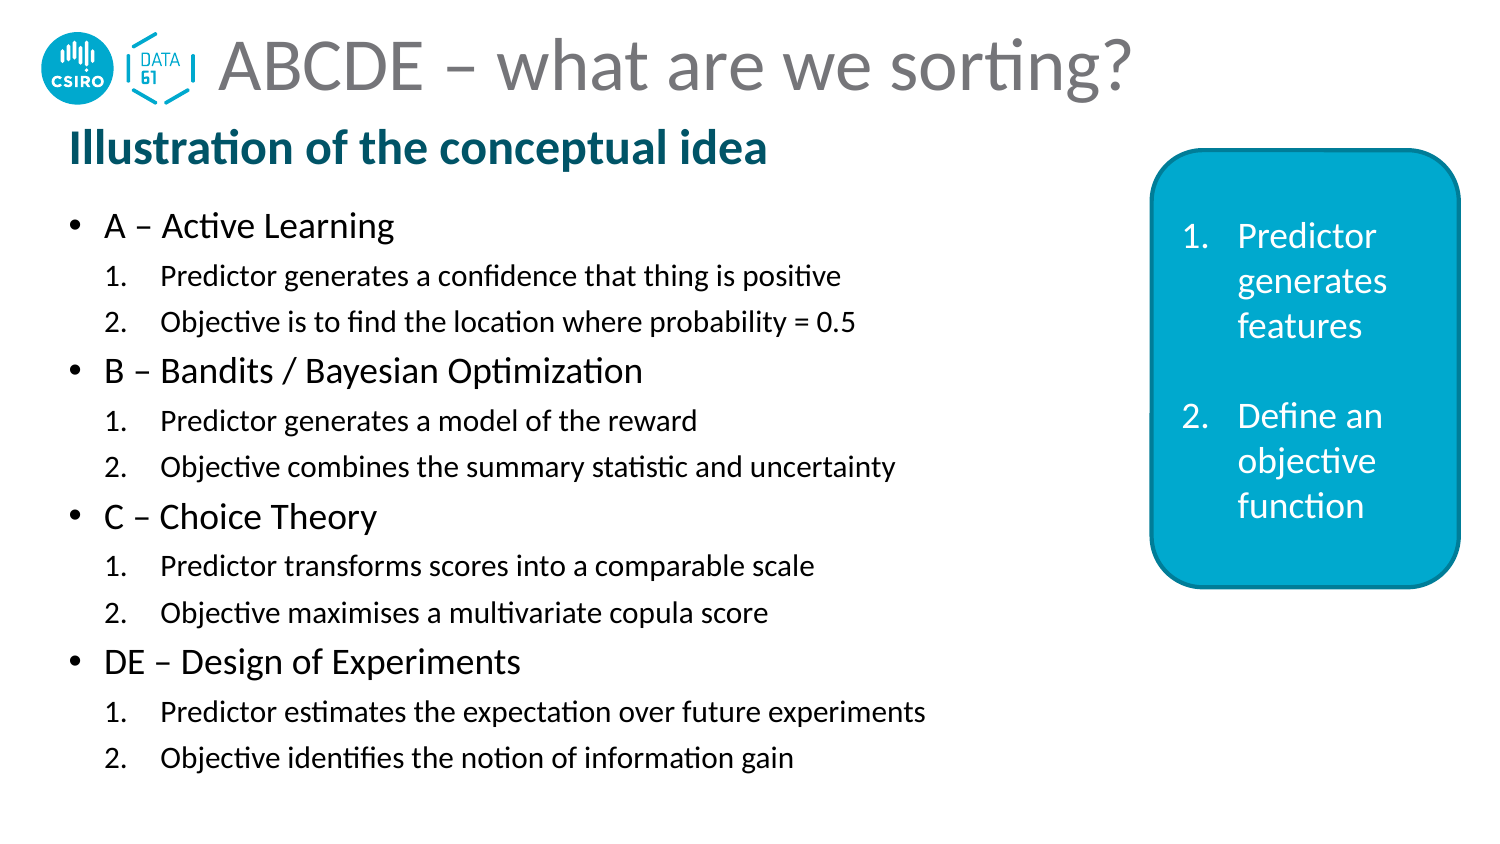

# ABCDE – what are we sorting?
Illustration of the conceptual idea
Predictor generates features
Define an objective function
A – Active Learning
Predictor generates a confidence that thing is positive
Objective is to find the location where probability = 0.5
B – Bandits / Bayesian Optimization
Predictor generates a model of the reward
Objective combines the summary statistic and uncertainty
C – Choice Theory
Predictor transforms scores into a comparable scale
Objective maximises a multivariate copula score
DE – Design of Experiments
Predictor estimates the expectation over future experiments
Objective identifies the notion of information gain